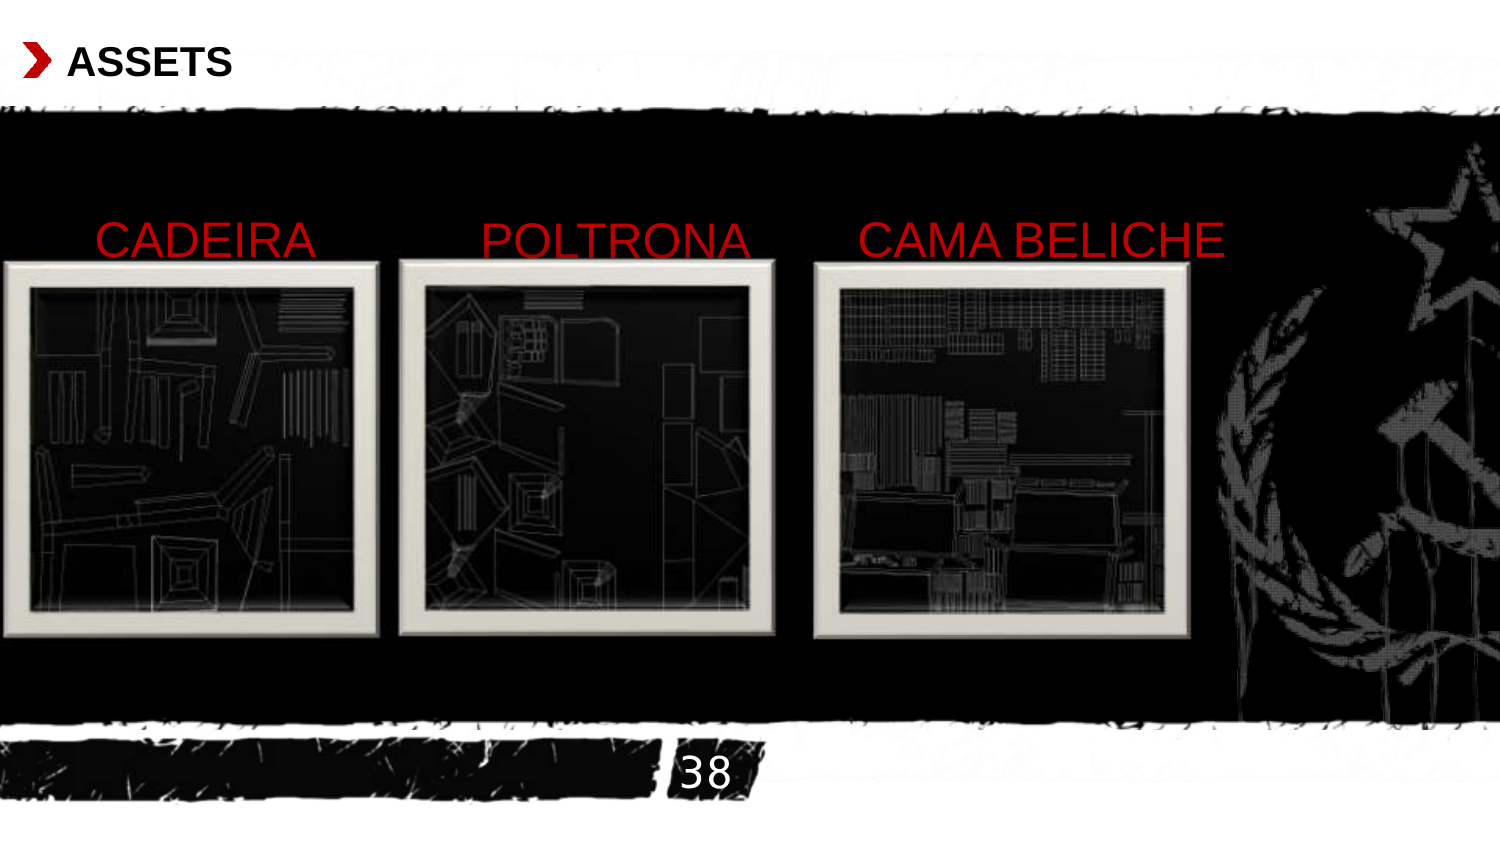

# ASSETSORMAÇÕES

CAMA BELICHE
CADEIRA
POLTRONA

38